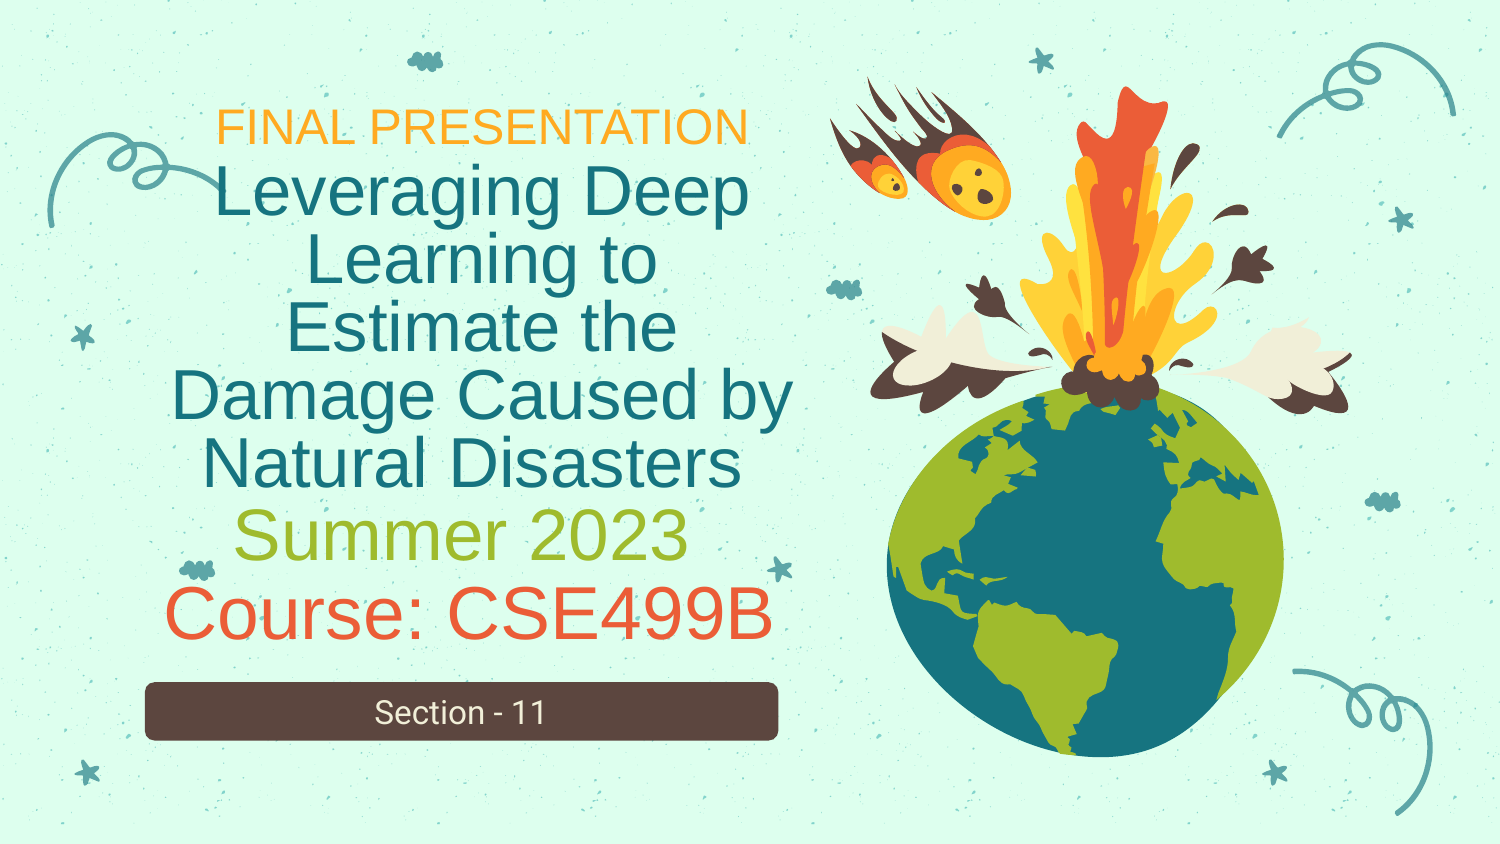

FINAL PRESENTATION

# Leveraging Deep Learning to Estimate the Damage Caused by Natural Disasters

Summer 2023
Course: CSE499B
Section - 11